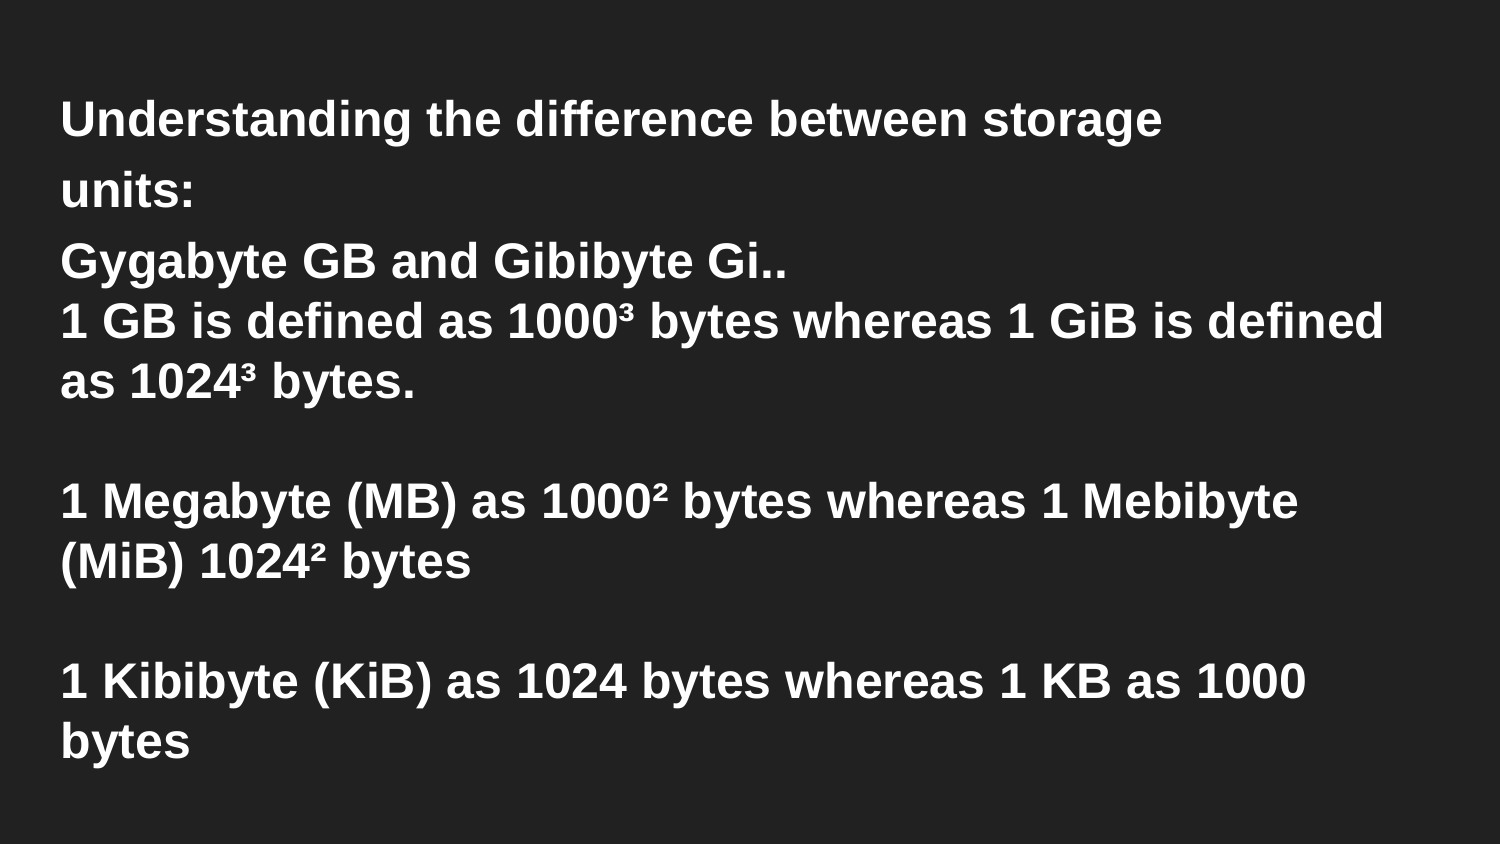

# Understanding the difference between storage units:
Gygabyte GB and Gibibyte Gi..
1 GB is defined as 1000³ bytes whereas 1 GiB is defined as 1024³ bytes.

1 Megabyte (MB) as 1000² bytes whereas 1 Mebibyte (MiB) 1024² bytes

1 Kibibyte (KiB) as 1024 bytes whereas 1 KB as 1000 bytes